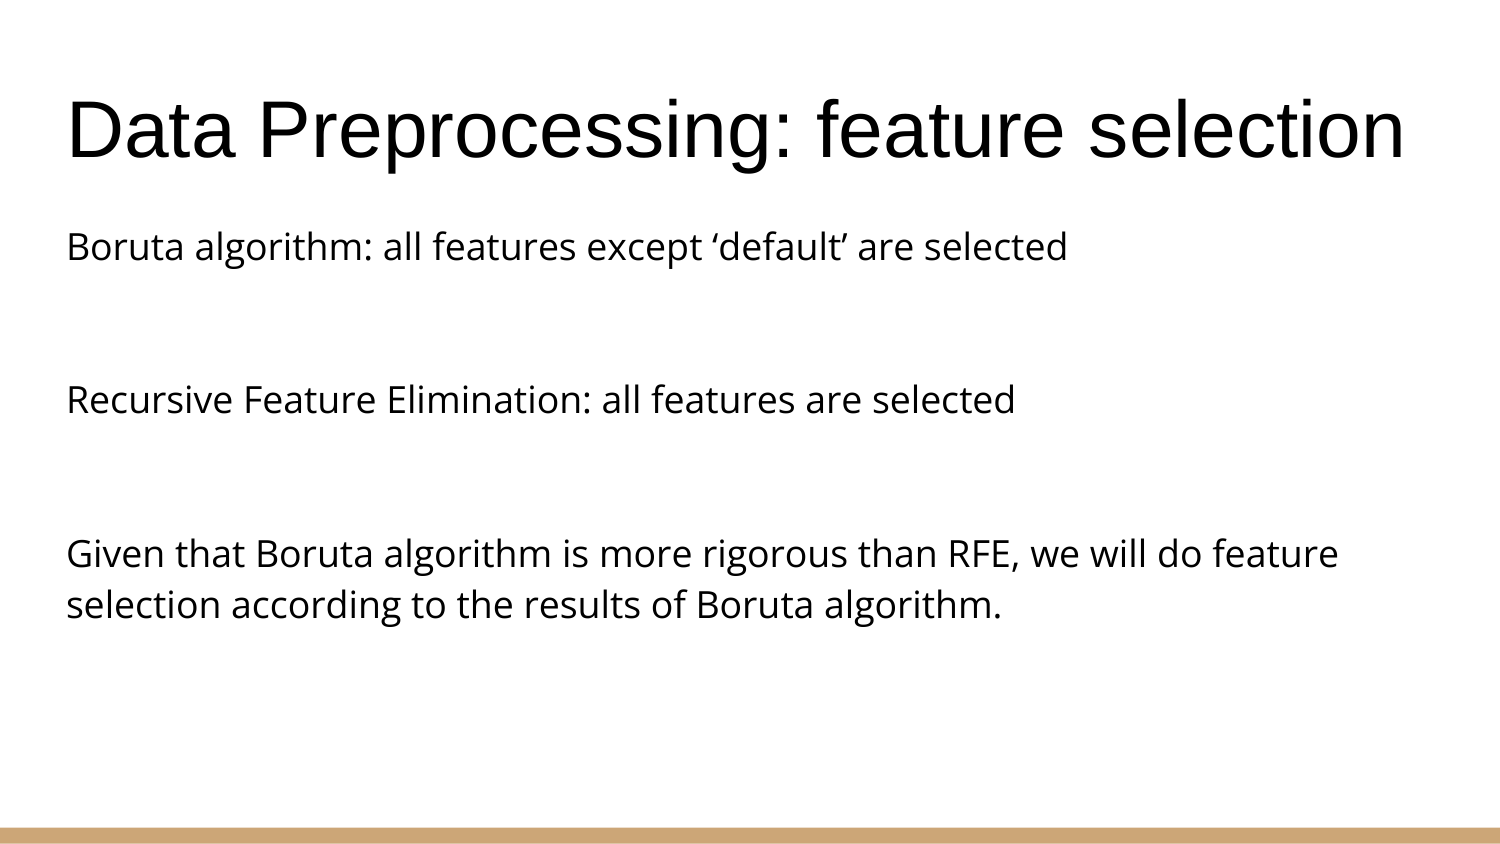

# Data Preprocessing: feature selection
Boruta algorithm: all features except ‘default’ are selected

Recursive Feature Elimination: all features are selected

Given that Boruta algorithm is more rigorous than RFE, we will do feature selection according to the results of Boruta algorithm.